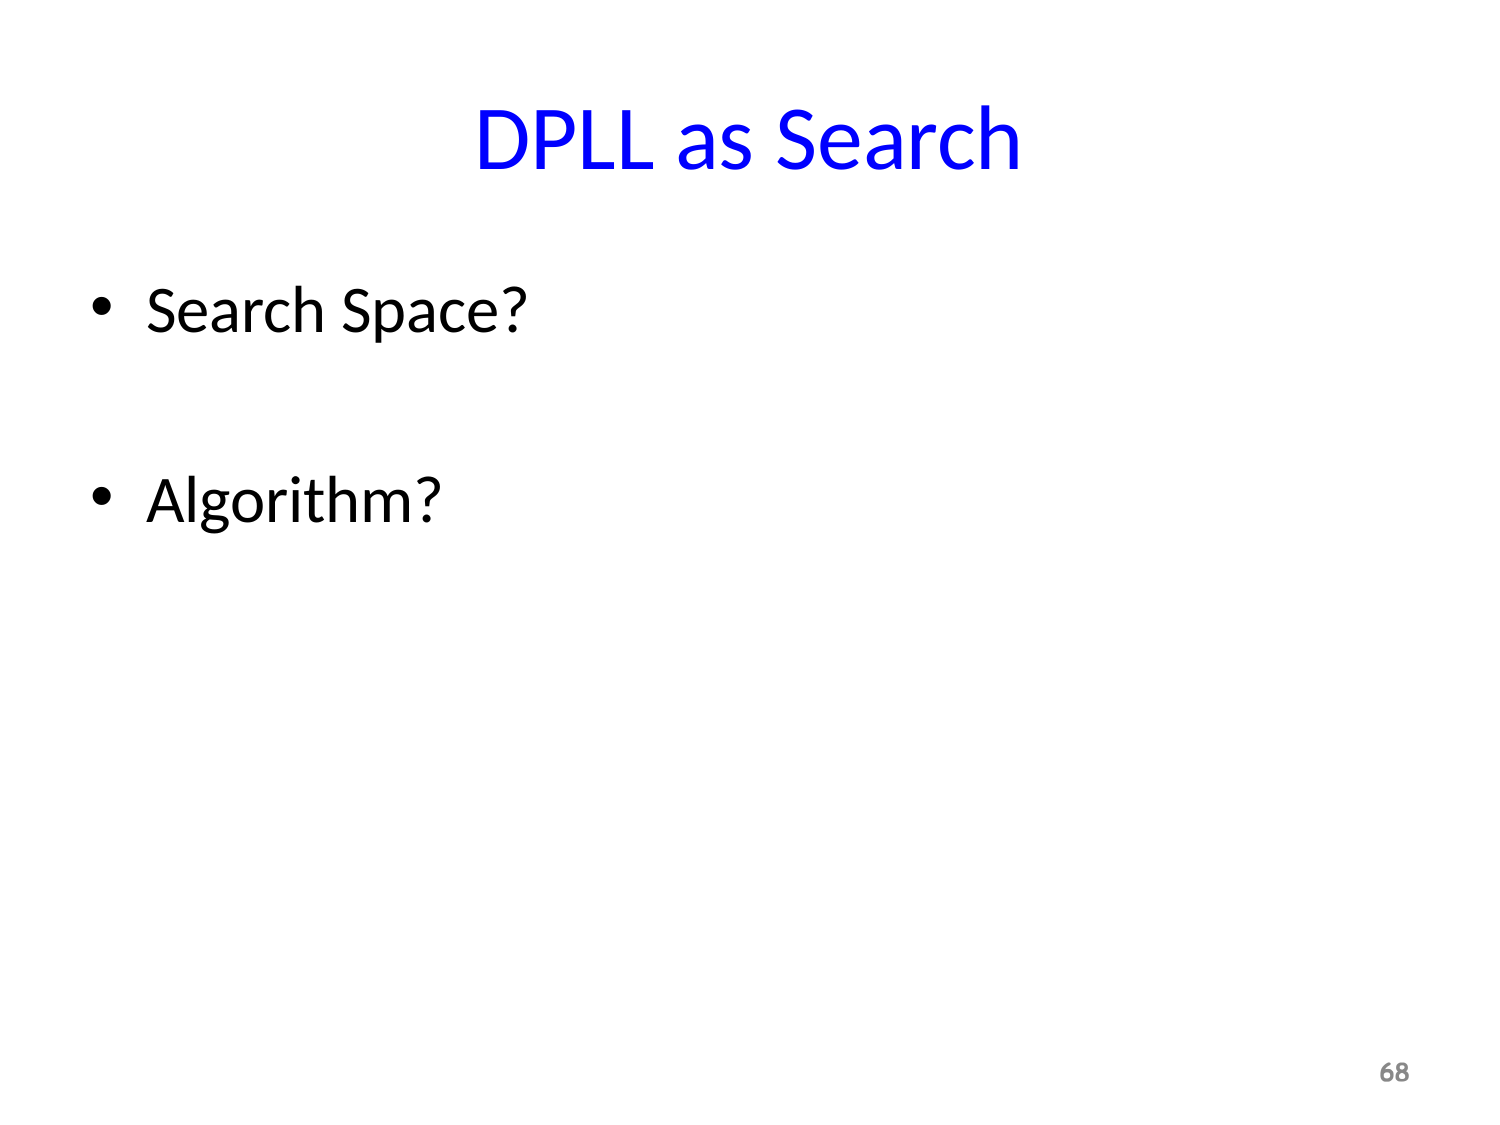

# DPLL as Search
Search Space?

Algorithm?
68